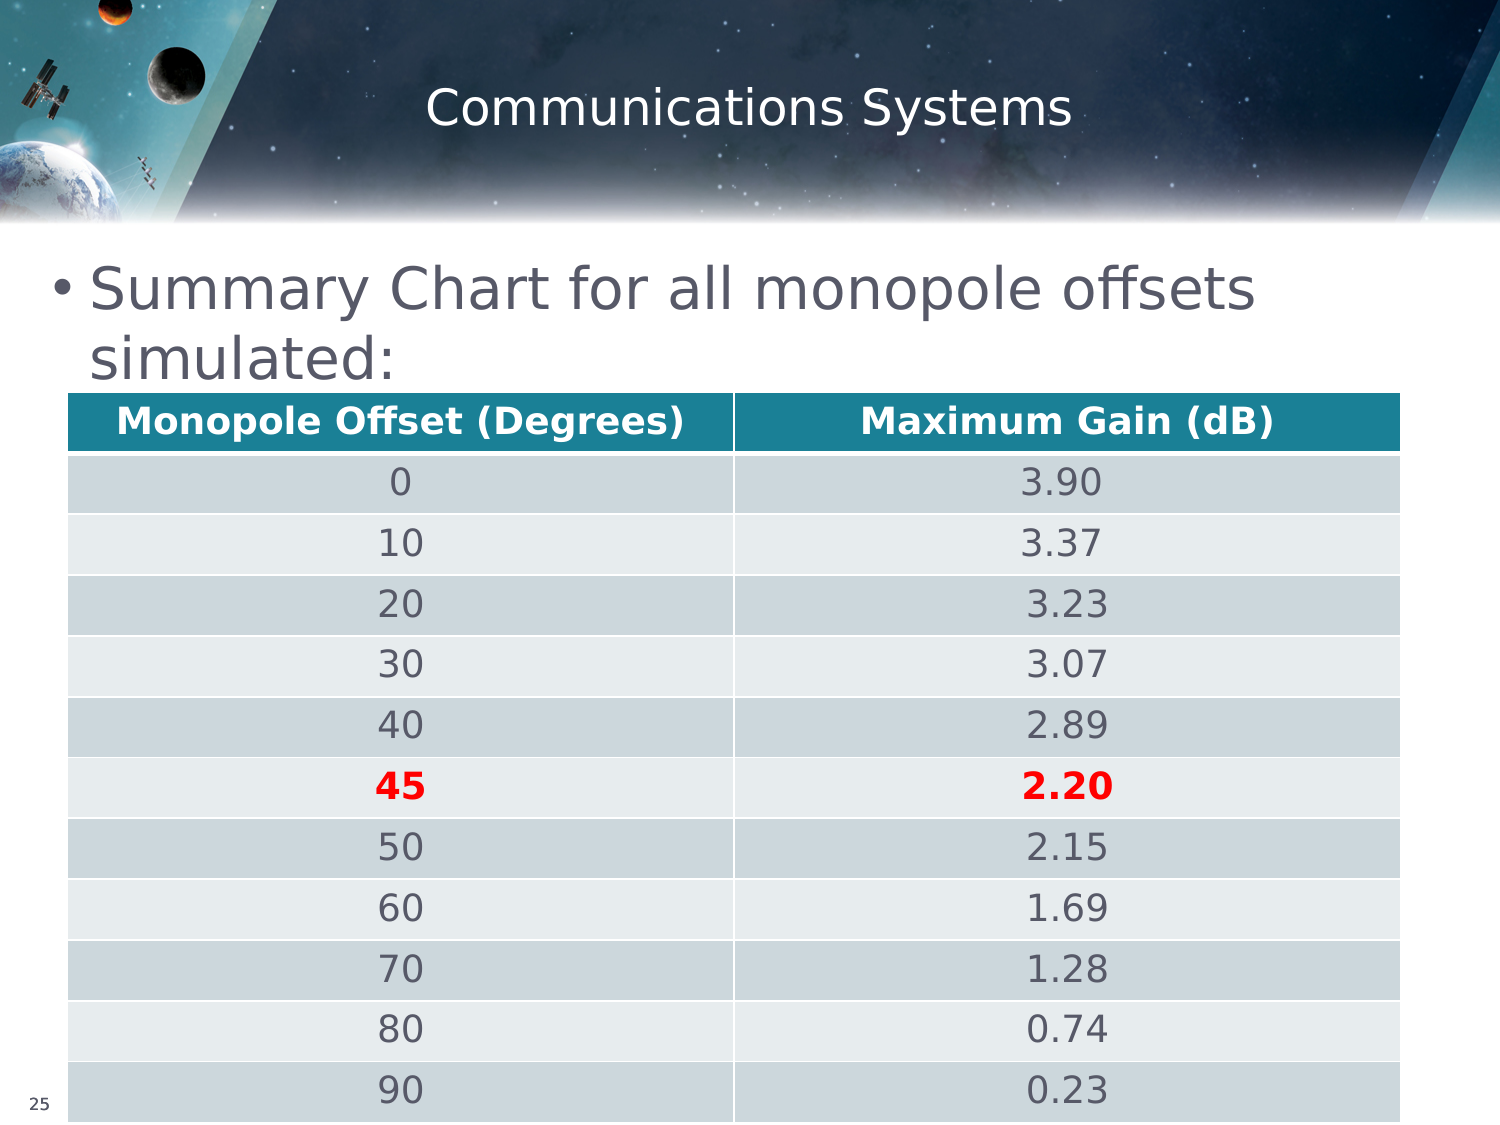

# Communications Systems
Summary Chart for all monopole offsets simulated:

| Monopole Offset (Degrees) | Maximum Gain (dB) |
| --- | --- |
| 0 | 3.90 |
| 10 | 3.37 |
| 20 | 3.23 |
| 30 | 3.07 |
| 40 | 2.89 |
| 45 | 2.20 |
| 50 | 2.15 |
| 60 | 1.69 |
| 70 | 1.28 |
| 80 | 0.74 |
| 90 | 0.23 |
25   |